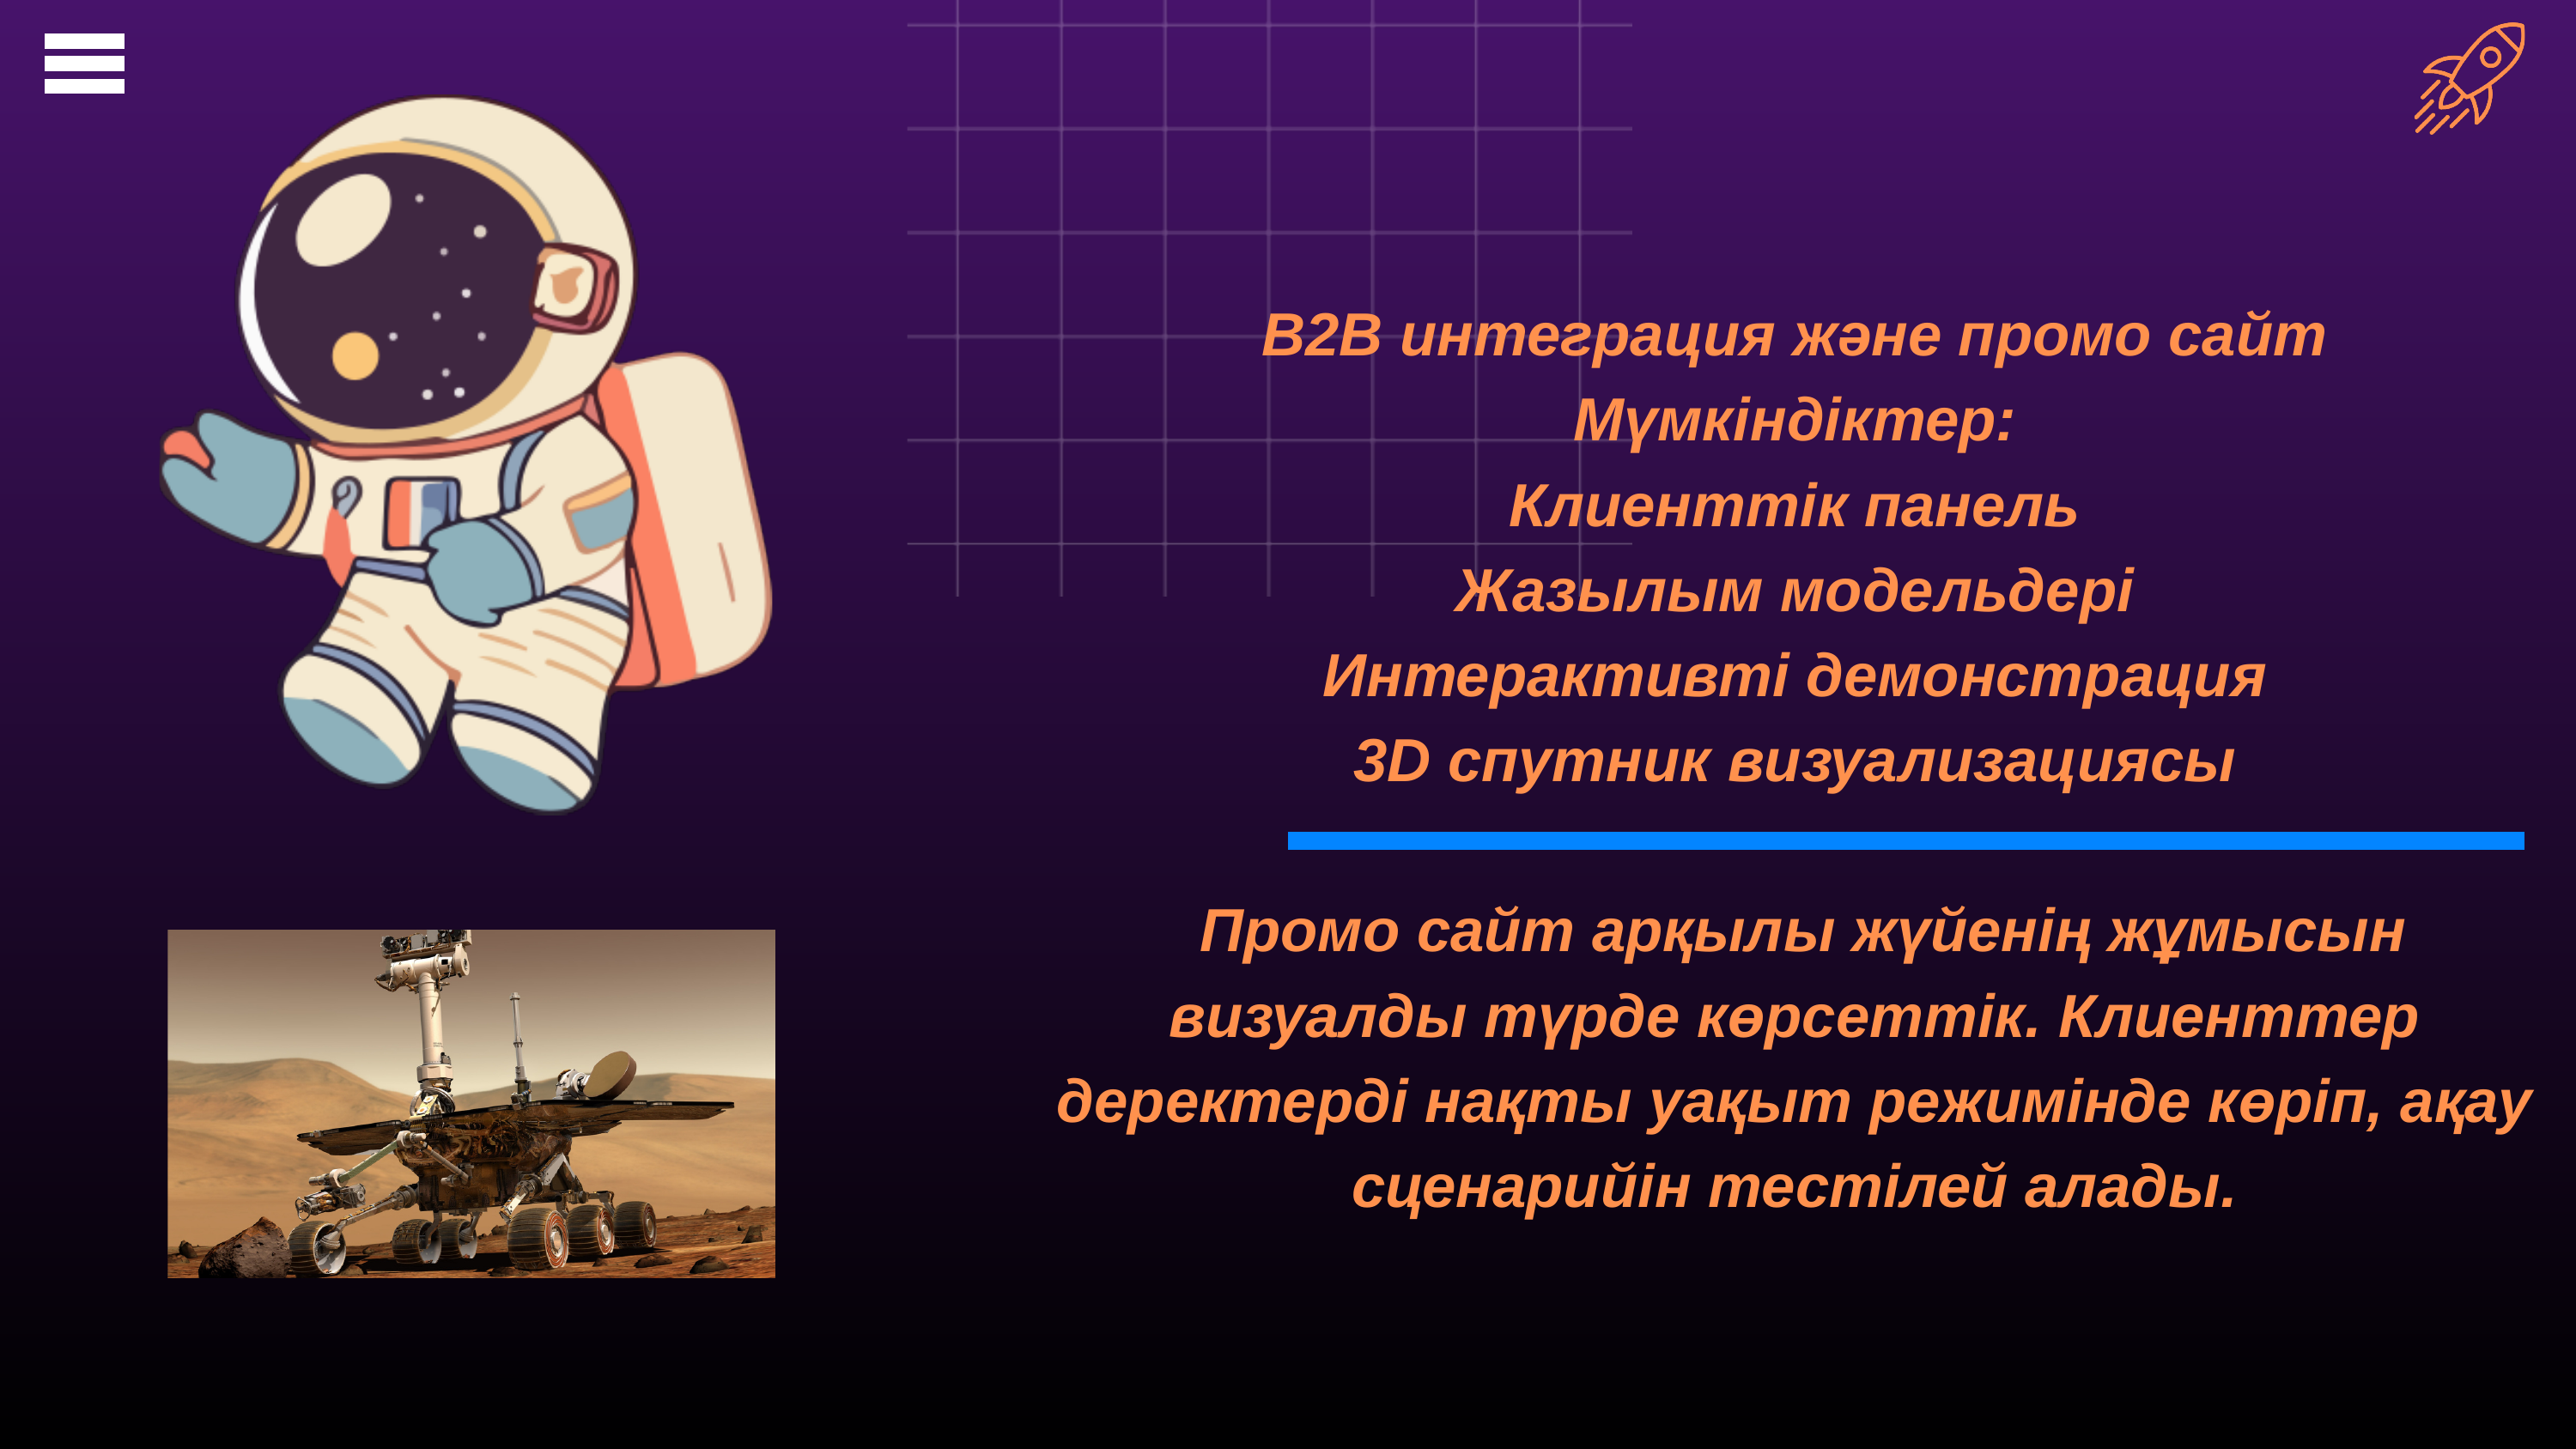

B2B интеграция және промо сайт
Мүмкіндіктер:
Клиенттік панель
Жазылым модельдері
Интерактивті демонстрация
3D спутник визуализациясы

 Промо сайт арқылы жүйенің жұмысын визуалды түрде көрсеттік. Клиенттер деректерді нақты уақыт режимінде көріп, ақау сценарийін тестілей алады.